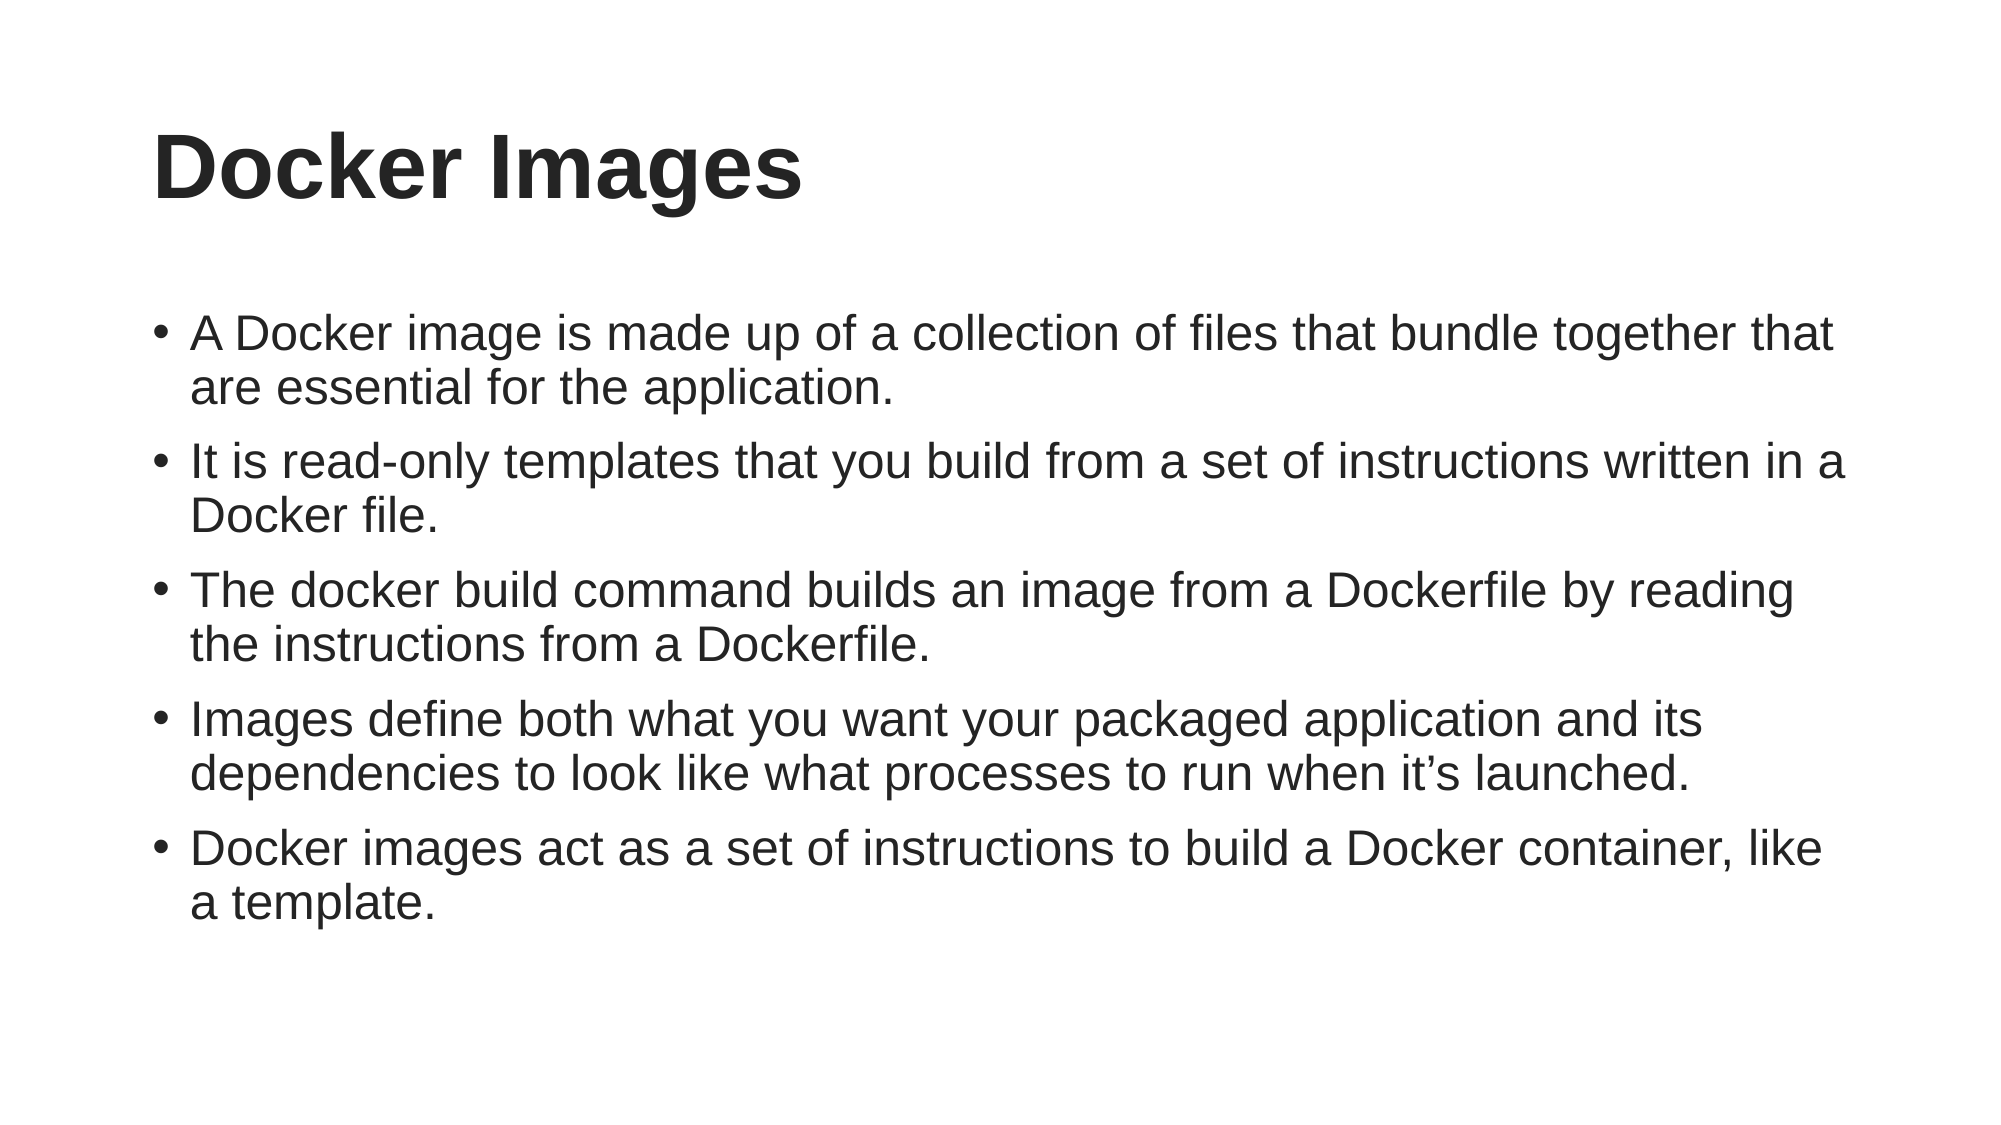

# Docker Images
A Docker image is made up of a collection of files that bundle together that are essential for the application.
It is read-only templates that you build from a set of instructions written in a Docker file.
The docker build command builds an image from a Dockerfile by reading the instructions from a Dockerfile.
Images define both what you want your packaged application and its dependencies to look like what processes to run when it’s launched.
Docker images act as a set of instructions to build a Docker container, like a template.